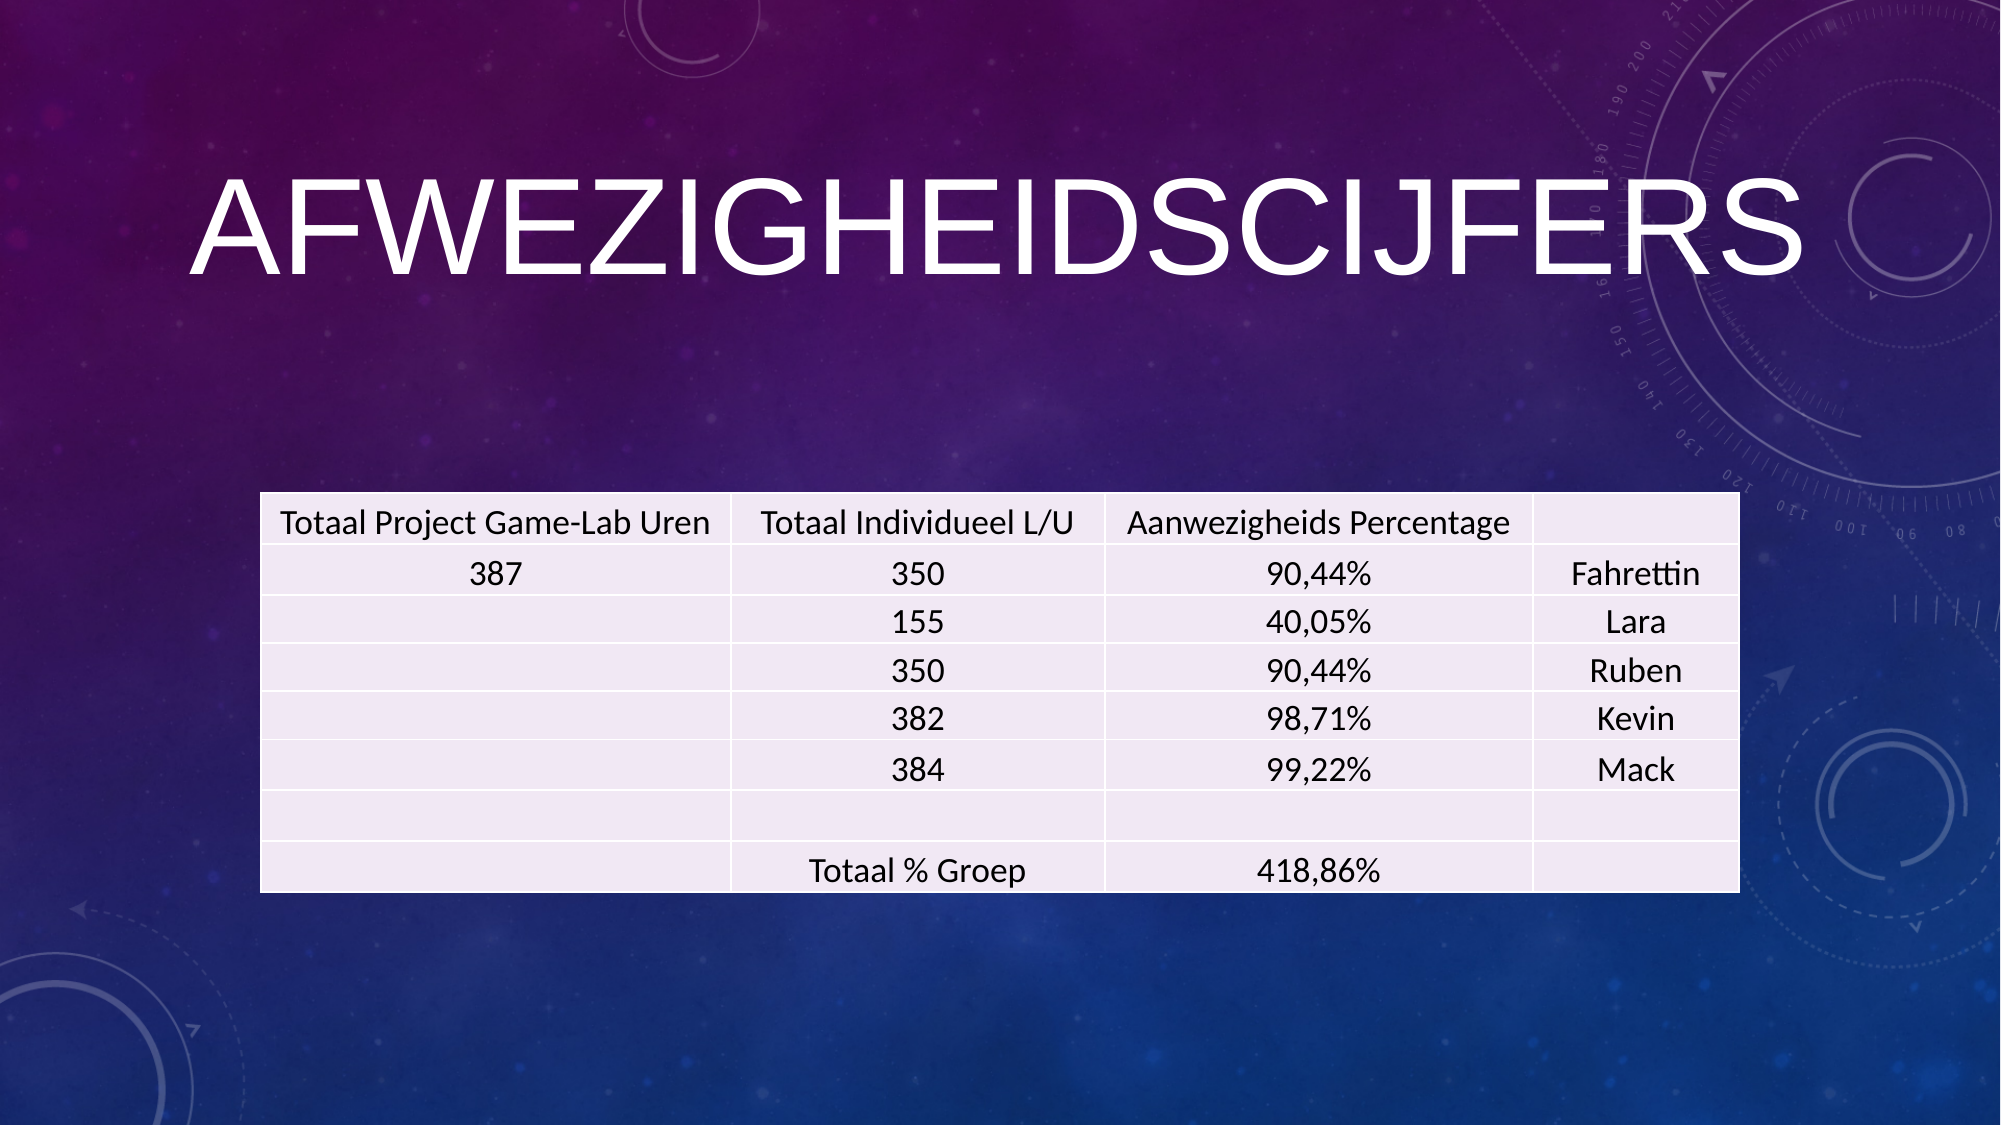

# Afwezigheidscijfers
| Totaal Project Game-Lab Uren | Totaal Individueel L/U | Aanwezigheids Percentage |  |
| --- | --- | --- | --- |
| 387 | 350 | 90,44% | Fahrettin |
|  | 155 | 40,05% | Lara |
|  | 350 | 90,44% | Ruben |
|  | 382 | 98,71% | Kevin |
|  | 384 | 99,22% | Mack |
|  |  |  |  |
|  | Totaal % Groep | 418,86% |  |